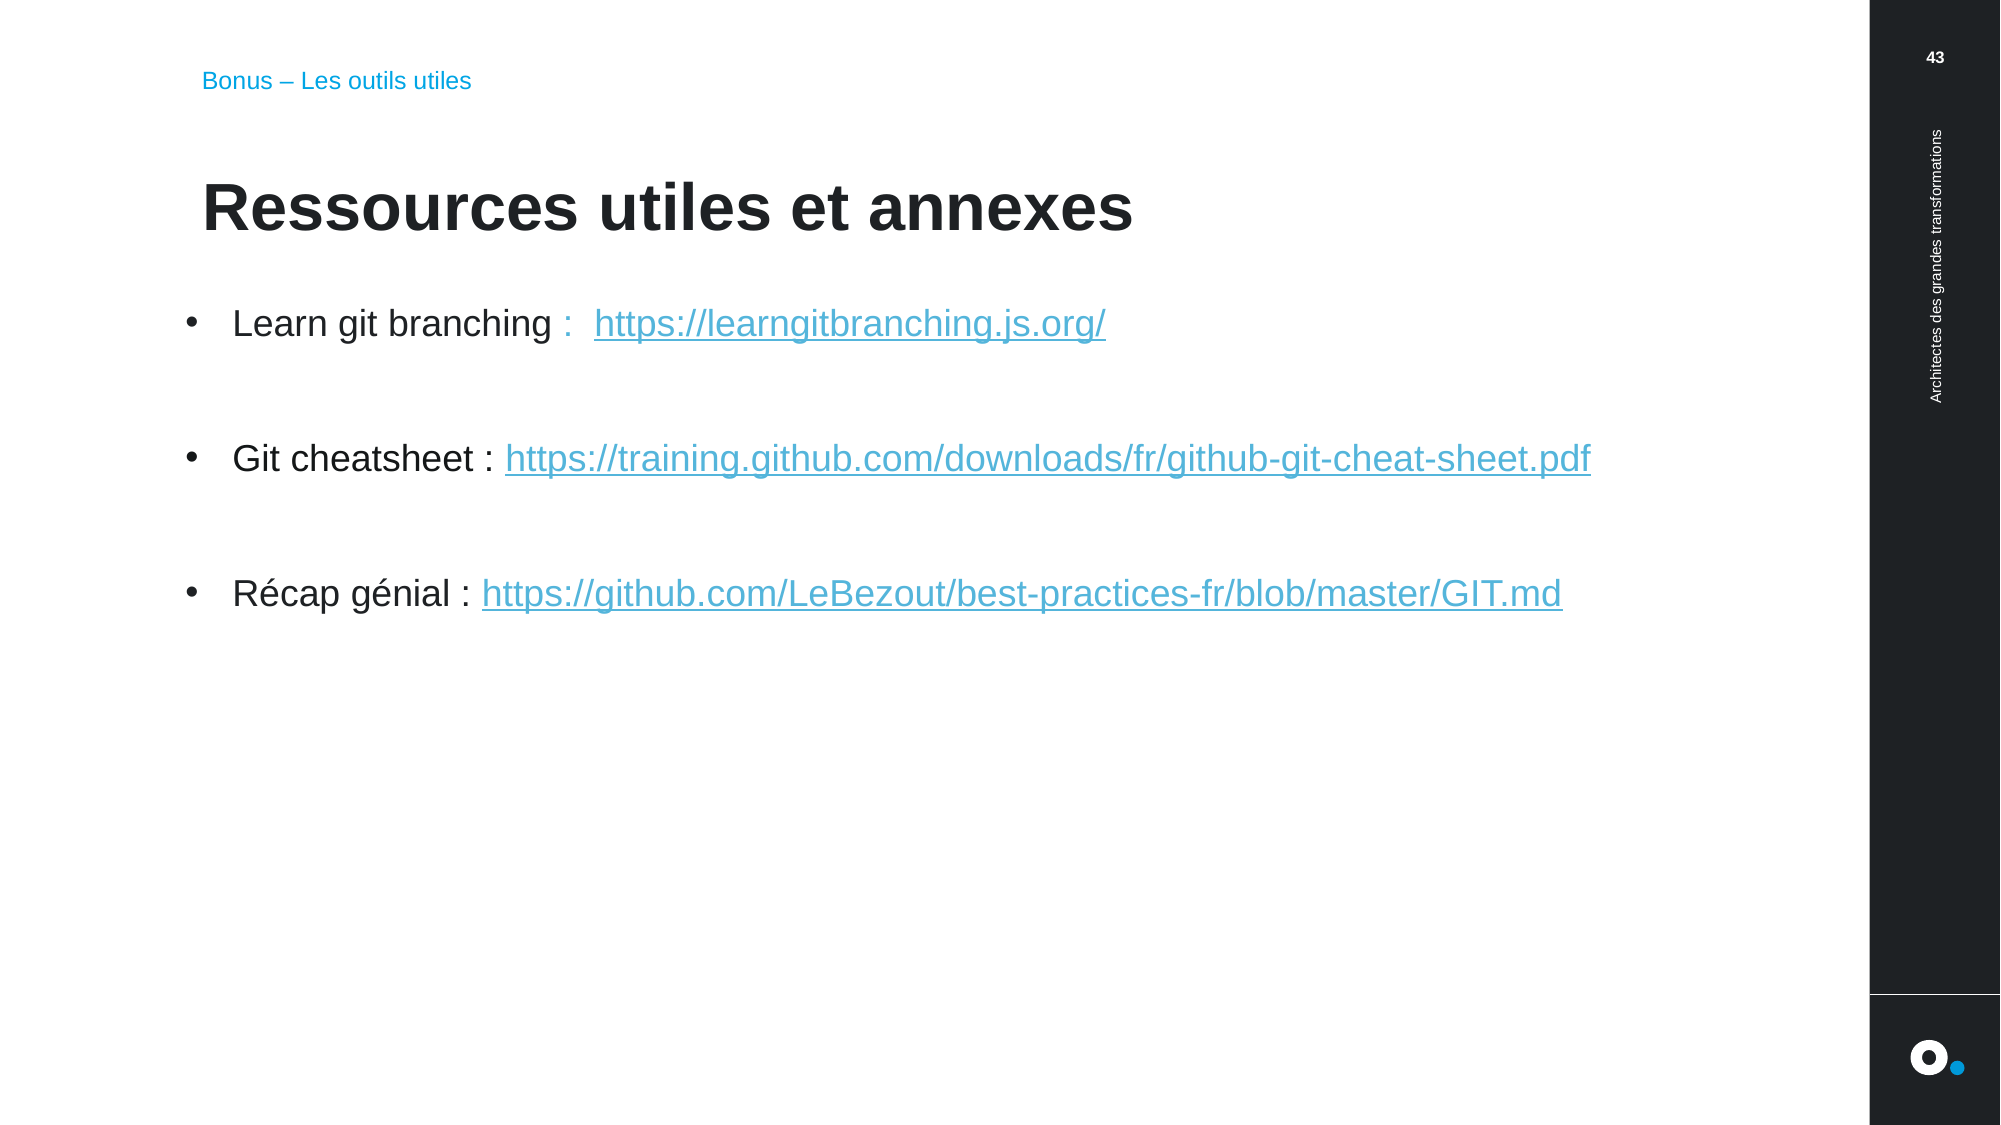

43
Bonus – Les outils utiles
# Ressources utiles et annexes

Learn git branching :  https://learngitbranching.js.org/

Git cheatsheet : https://training.github.com/downloads/fr/github-git-cheat-sheet.pdf

Récap génial : https://github.com/LeBezout/best-practices-fr/blob/master/GIT.md

Architectes des grandes transformations